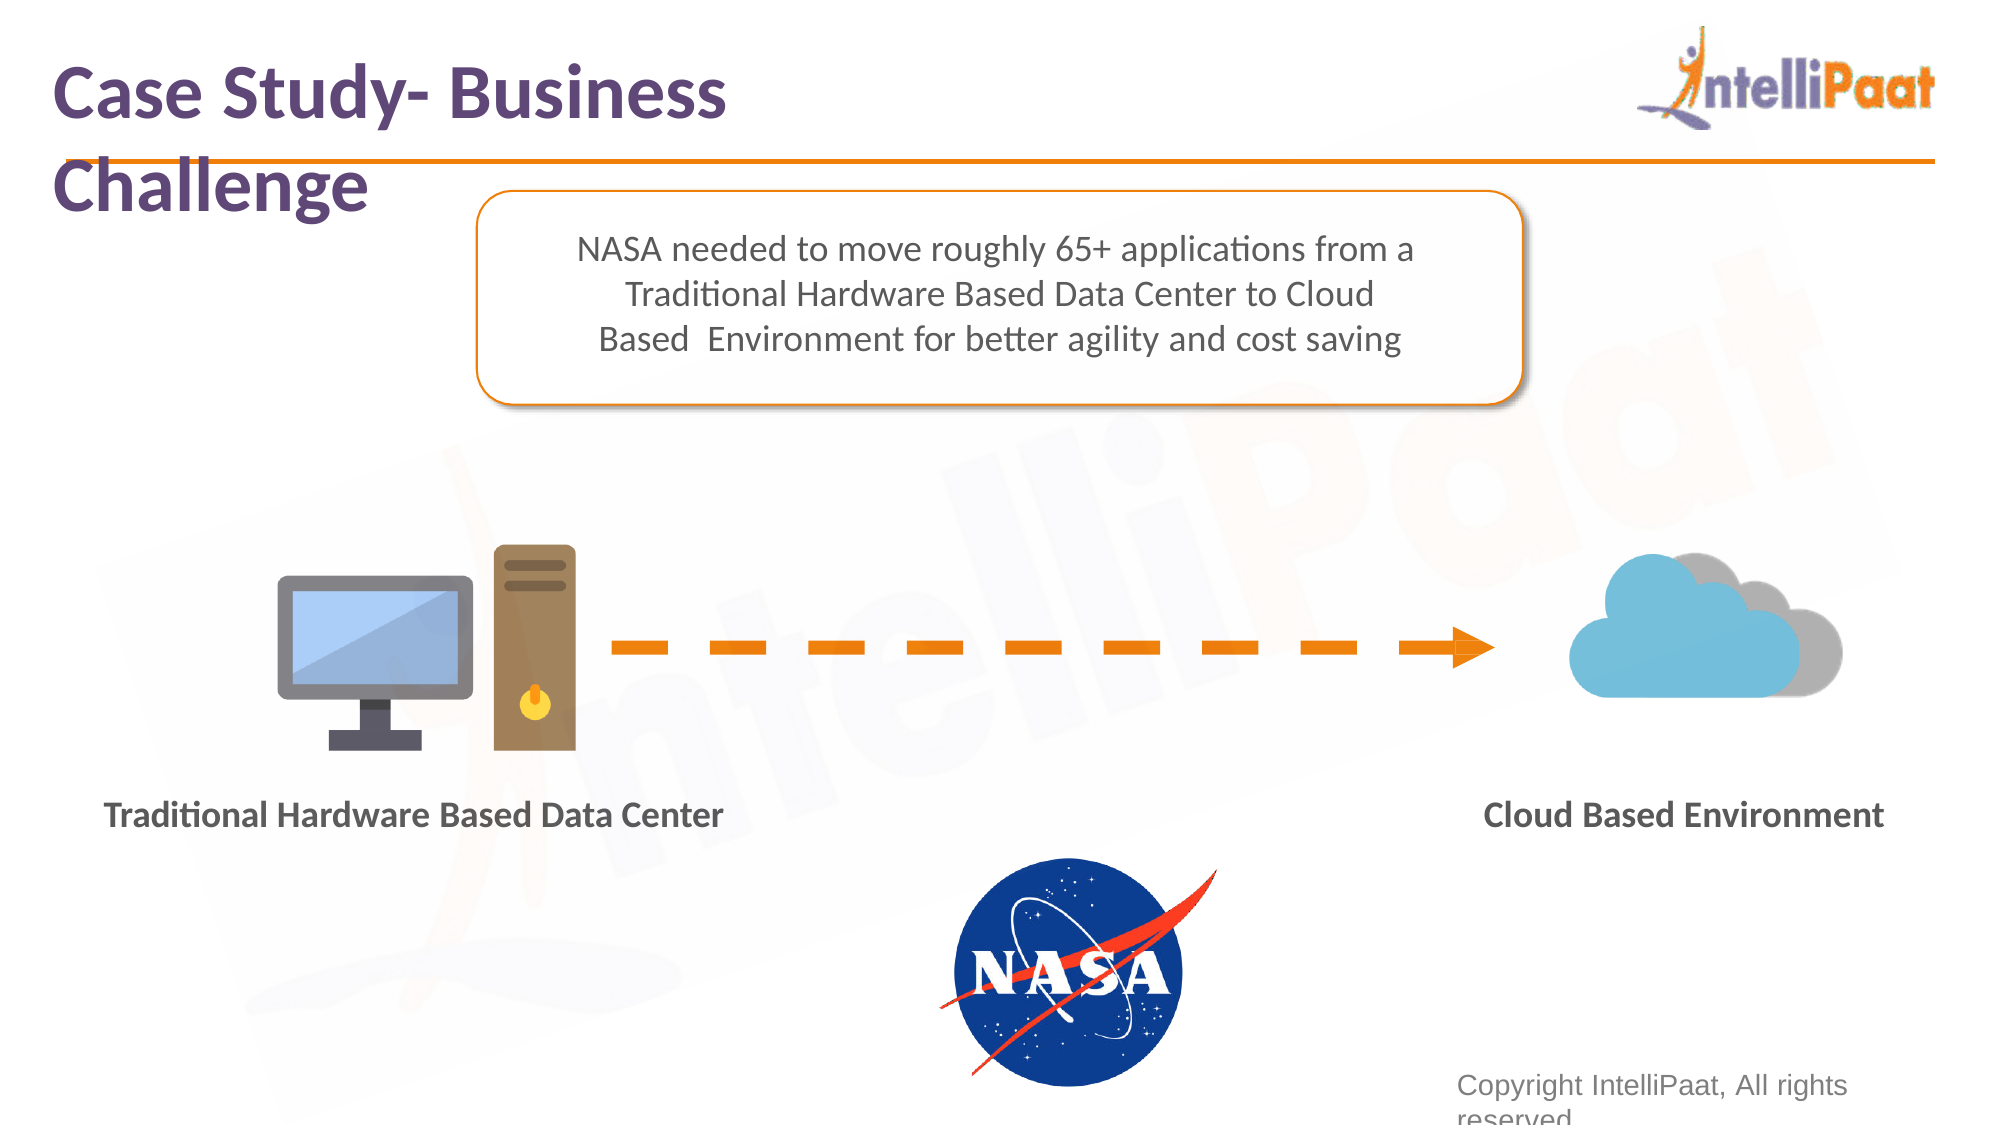

# Case Study- Business Challenge

NASA needed to move roughly 65+ applications from a  Traditional Hardware Based Data Center to Cloud Based  Environment for better agility and cost saving

Traditional Hardware Based Data Center
Cloud Based Environment

Copyright IntelliPaat, All rights reserved